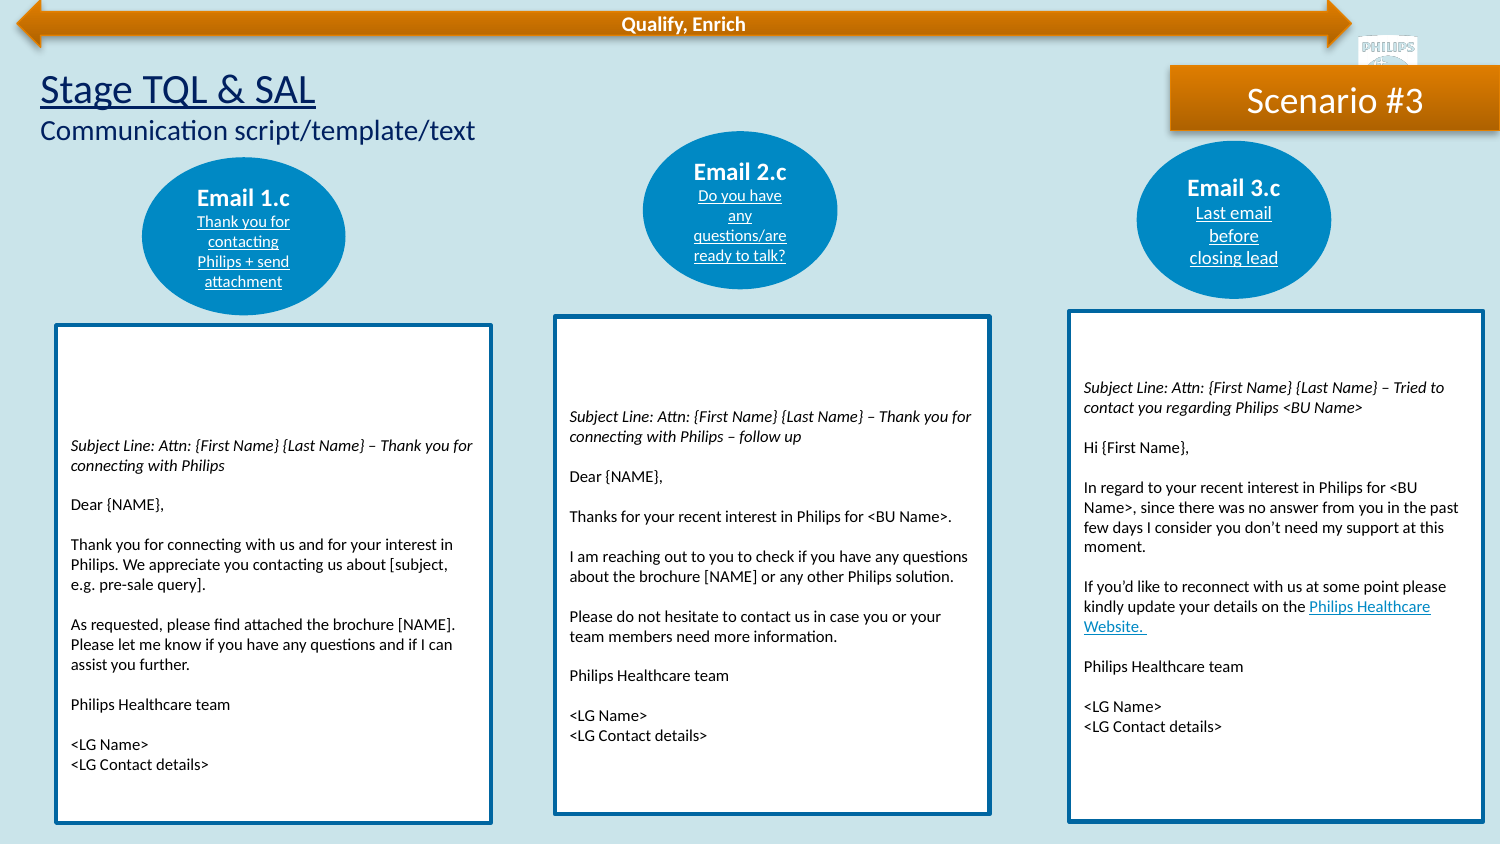

Qualify, Enrich
# Stage TQL & SAL Communication script/template/text
Scenario #3
Email 2.c
Do you have any questions/are ready to talk?
Email 3.c
Last email before closing lead
Email 1.c
Thank you for contacting Philips + send attachment
Subject Line: Attn: {First Name} {Last Name} – Tried to contact you regarding Philips <BU Name>

Hi {First Name},

In regard to your recent interest in Philips for <BU Name>, since there was no answer from you in the past few days I consider you don’t need my support at this moment.

If you’d like to reconnect with us at some point please kindly update your details on the Philips Healthcare
Website.

Philips Healthcare team

<LG Name>
<LG Contact details>

Subject Line: Attn: {First Name} {Last Name} – Thank you for connecting with Philips – follow up

Dear {NAME},

Thanks for your recent interest in Philips for <BU Name>.

I am reaching out to you to check if you have any questions about the brochure [NAME] or any other Philips solution.

Please do not hesitate to contact us in case you or your team members need more information.

Philips Healthcare team

<LG Name>
<LG Contact details>

Subject Line: Attn: {First Name} {Last Name} – Thank you for connecting with Philips

Dear {NAME},

Thank you for connecting with us and for your interest in Philips. We appreciate you contacting us about [subject, e.g. pre-sale query].

As requested, please find attached the brochure [NAME]. Please let me know if you have any questions and if I can assist you further.

Philips Healthcare team

<LG Name>
<LG Contact details>